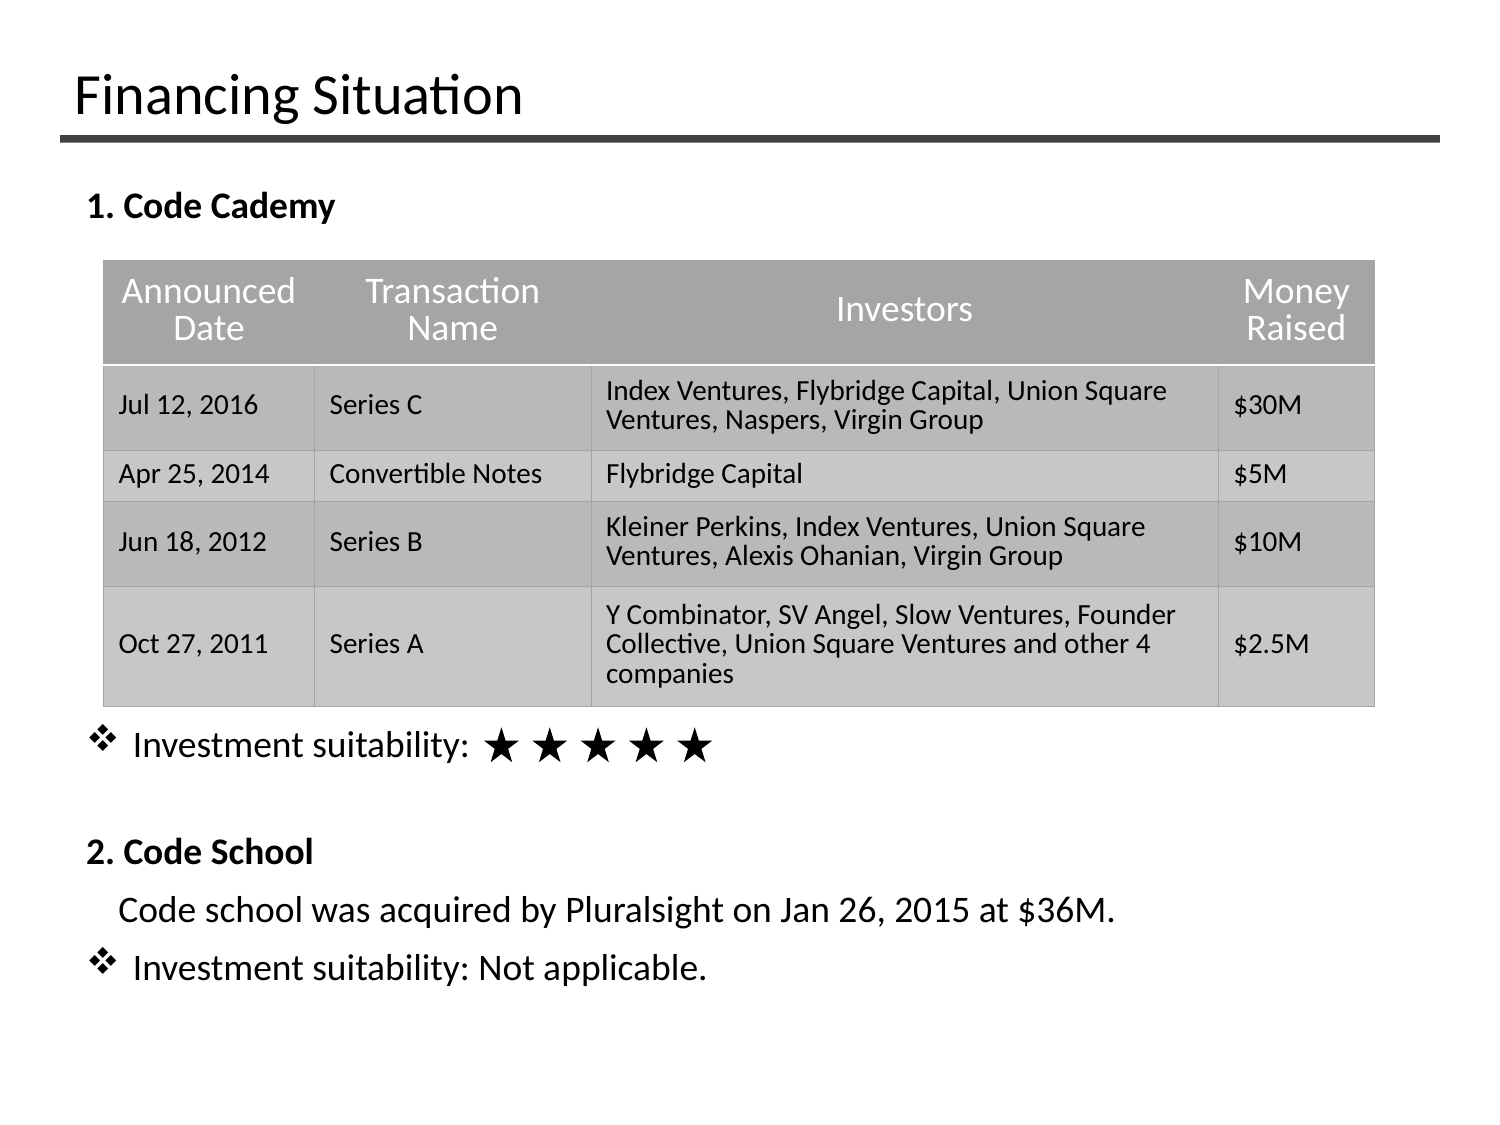

Financing Situation

1. Code Cademy
| Announced Date | Transaction Name | Investors | Money Raised |
| --- | --- | --- | --- |
| Jul 12, 2016 | Series C | Index Ventures, Flybridge Capital, Union Square Ventures, Naspers, Virgin Group | $30M |
| Apr 25, 2014 | Convertible Notes | Flybridge Capital | $5M |
| Jun 18, 2012 | Series B | Kleiner Perkins, Index Ventures, Union Square Ventures, Alexis Ohanian, Virgin Group | $10M |
| Oct 27, 2011 | Series A | Y Combinator, SV Angel, Slow Ventures, Founder Collective, Union Square Ventures and other 4 companies | $2.5M |
Investment suitability:

2. Code School
Code school was acquired by Pluralsight on Jan 26, 2015 at $36M.
Investment suitability: Not applicable.